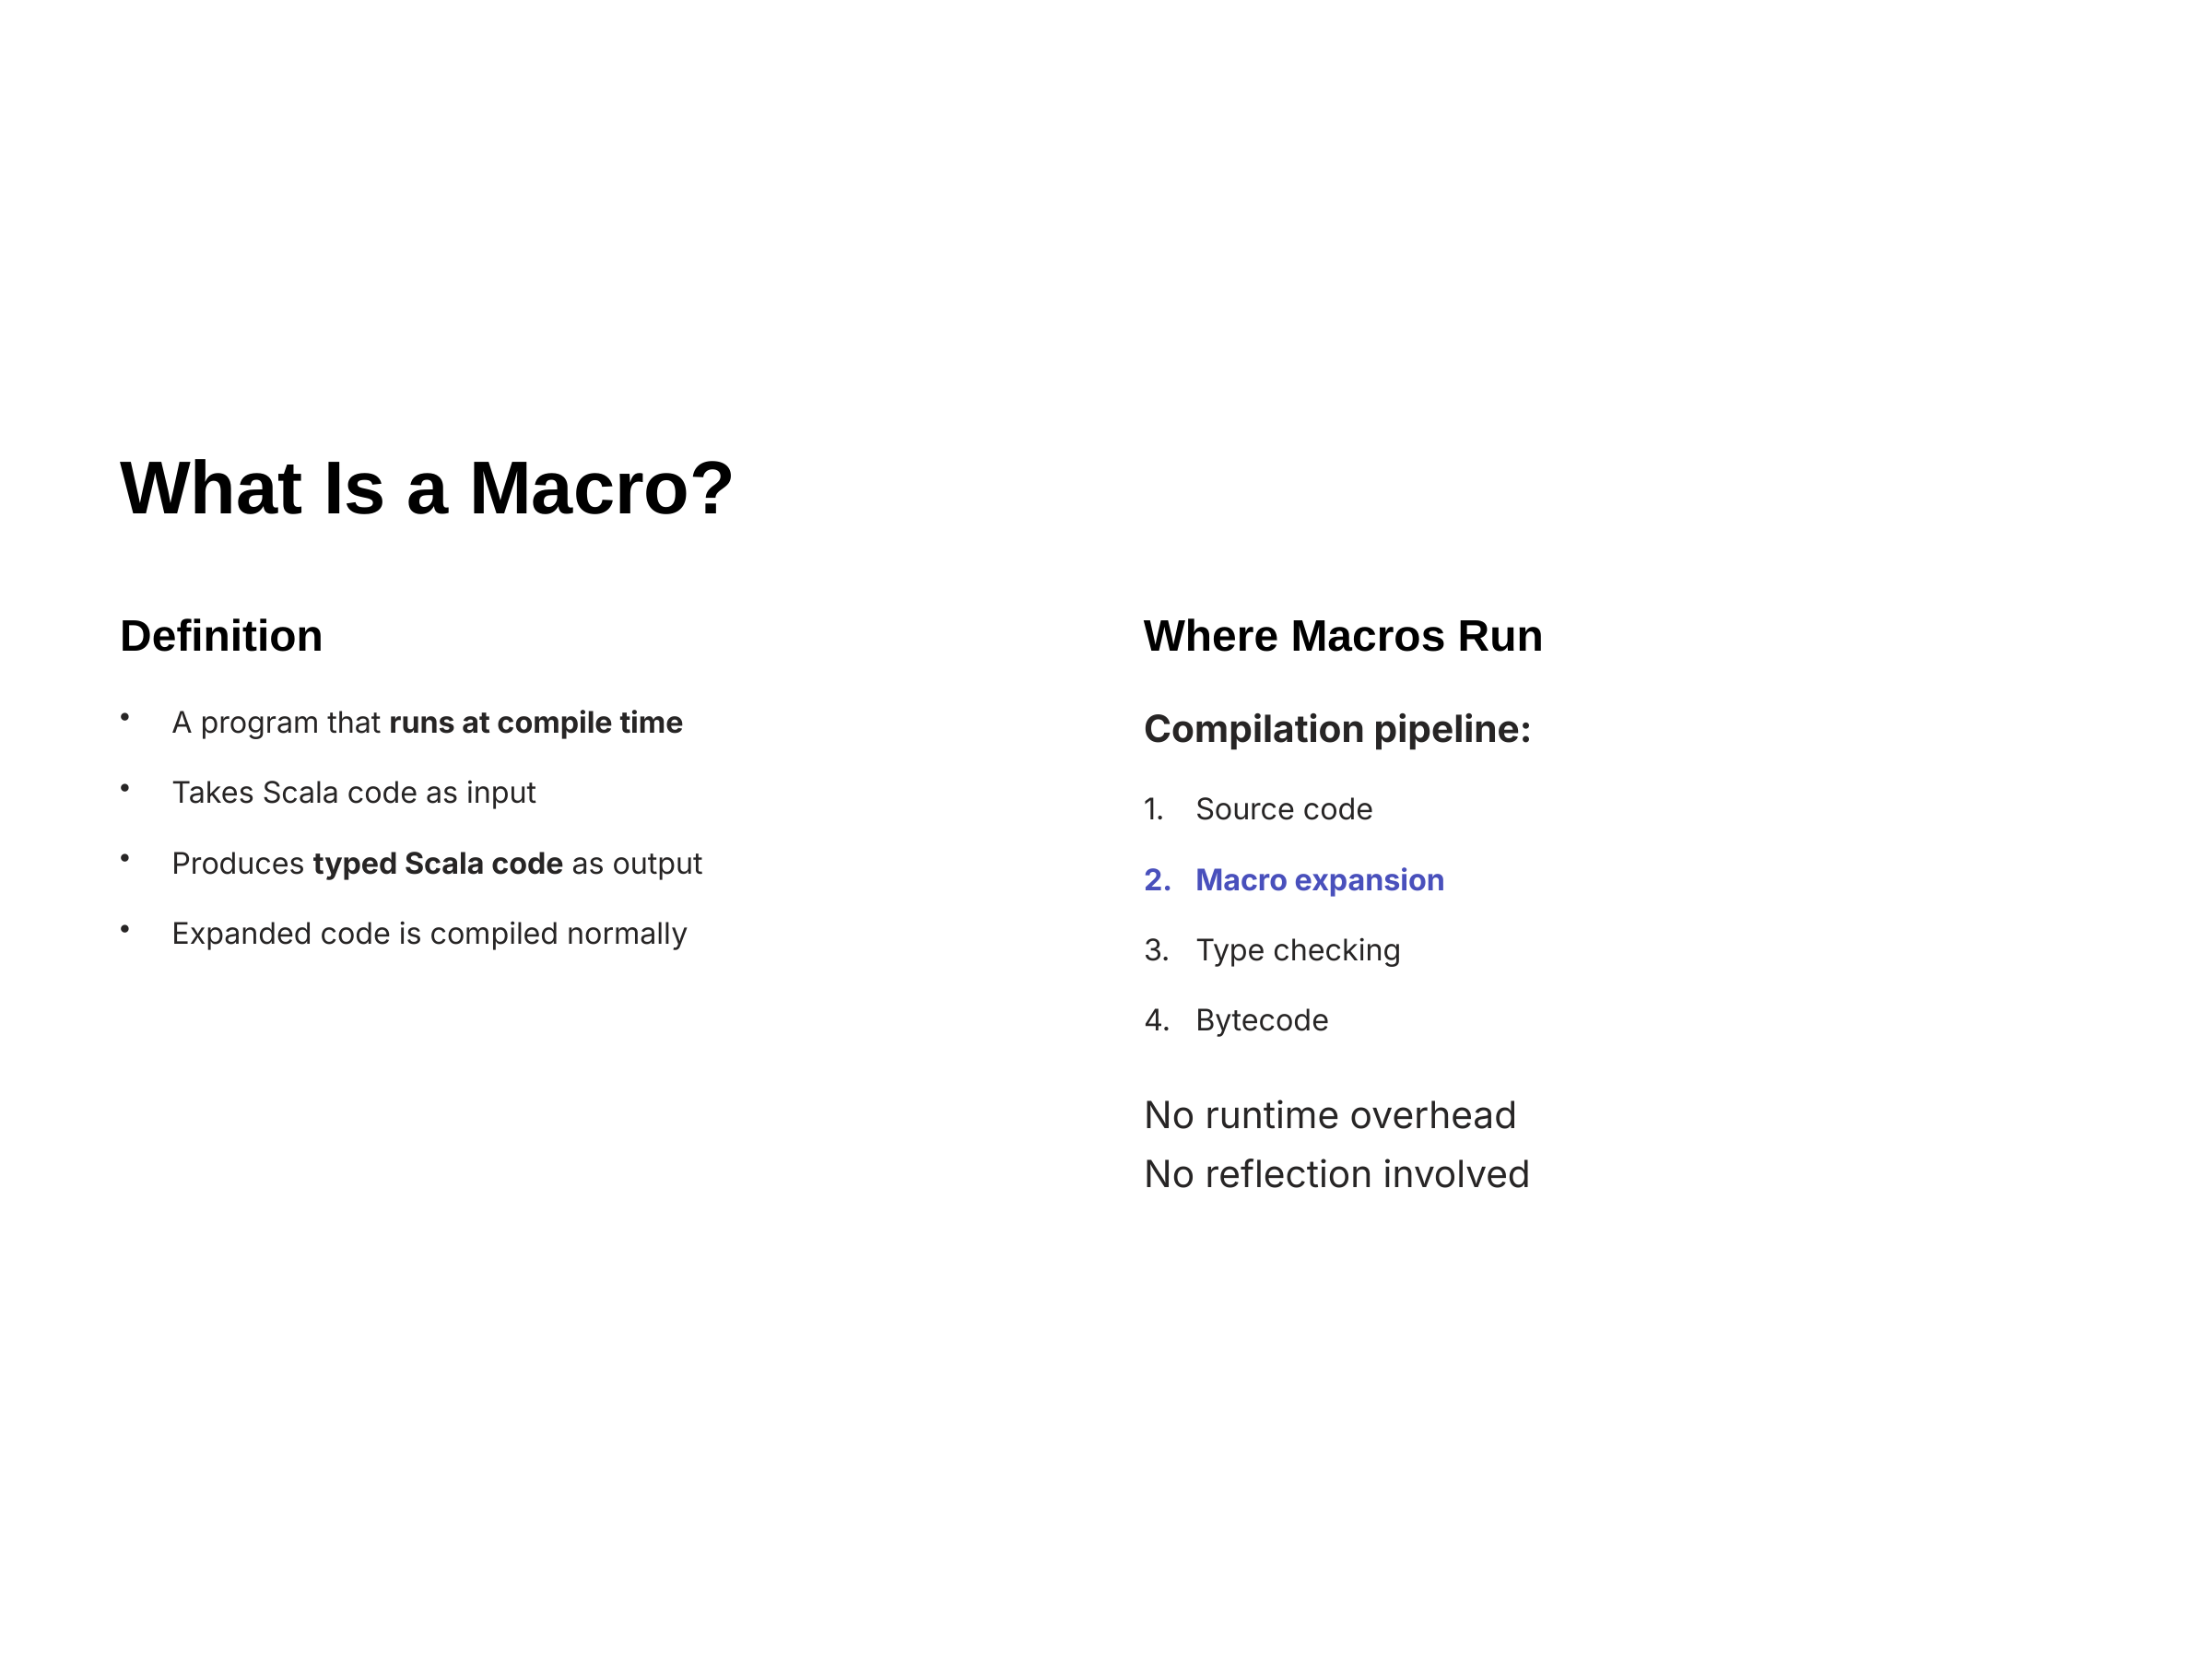

What Is a Macro?
Definition
Where Macros Run
A program that runs at compile time
Compilation pipeline:
Takes Scala code as input
Source code
Produces typed Scala code as output
Macro expansion
Expanded code is compiled normally
Type checking
Bytecode
No runtime overhead
No reflection involved